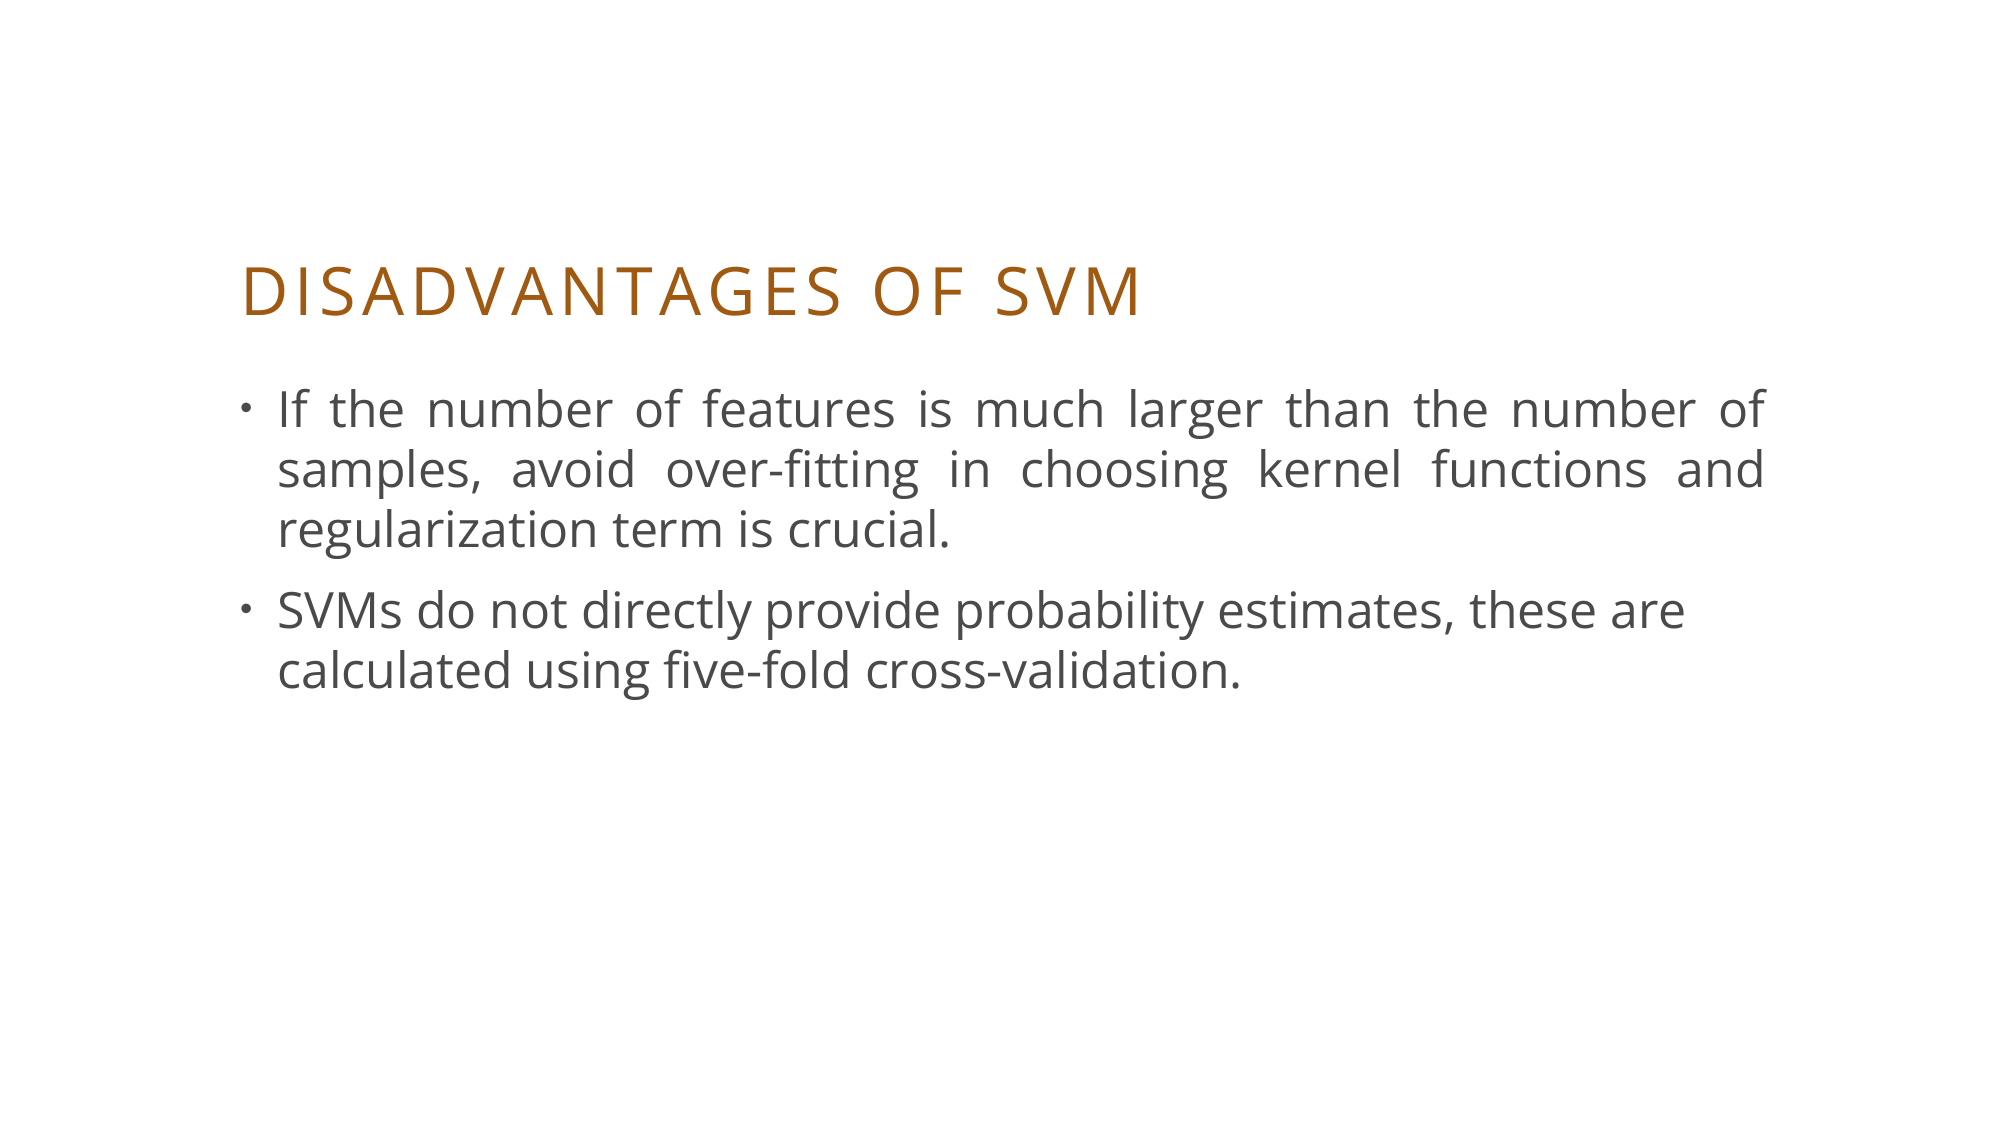

# Disadvantages of SVM
If the number of features is much larger than the number of samples, avoid over-fitting in choosing kernel functions and regularization term is crucial.
SVMs do not directly provide probability estimates, these are calculated using five-fold cross-validation.